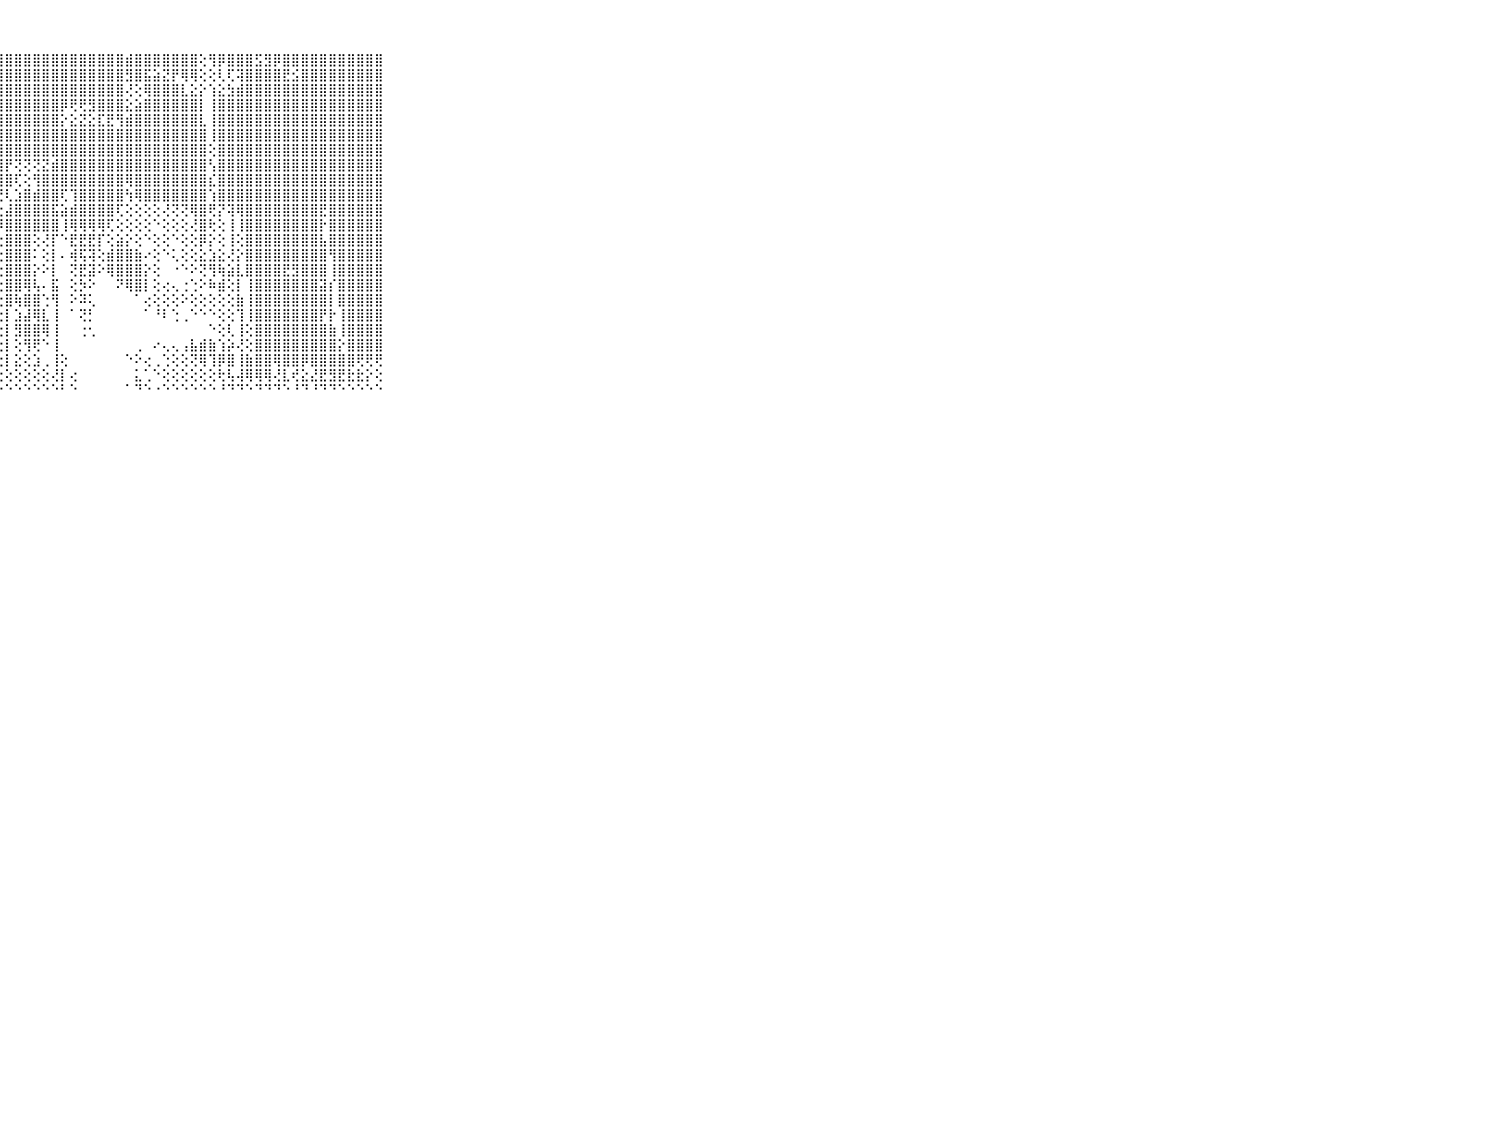

⠀⠀⠀⠀⠀⠀⠀⠀⠀⠀⠀⠀⠀⢱⣾⣿⣿⡿⢏⢕⣼⣿⣿⣿⣿⣿⣿⣿⣿⣿⣿⣿⣿⣿⣿⣿⣿⣿⣿⣿⣿⣾⣿⣿⣿⣿⣿⣿⣿⢕⢻⡿⣿⣿⣿⣫⣻⡿⣿⣿⣿⣿⣿⣿⣿⣿⣿⣿⣿⠀⠀⠀⠀⠀⠀⠀⠀⠀⠀⠀⠀
⠀⠀⠀⠀⠀⠀⠀⠀⠀⠀⠀⠀⠀⠀⣜⢿⢟⢕⣱⡕⢺⣿⣿⣿⣿⣿⣿⣿⣿⣿⣿⣿⣿⣿⣿⣿⣿⣿⣿⣿⣿⣻⣿⣯⣵⣝⡟⢿⢿⢕⢕⢇⢏⢽⣿⣿⣿⣿⣟⣪⣿⣿⣿⣿⣿⣿⣿⣿⣿⠀⠀⠀⠀⠀⠀⠀⠀⠀⠀⠀⠀
⠀⠀⠀⠀⠀⠀⠀⠀⠀⠀⠀⠀⢀⢕⣿⣧⣕⣵⣿⣧⣼⣿⣿⣿⣿⣿⡿⣻⣿⣿⣿⣿⣿⣿⣿⣿⣿⣿⣿⣿⣿⢜⢕⢿⣿⣿⣿⣇⣕⡕⢱⣕⣳⣾⣿⣿⣿⣿⣿⣿⣿⣿⣿⣿⣿⣿⣿⣿⣿⠀⠀⠀⠀⠀⠀⠀⠀⠀⠀⠀⠀
⠀⠀⠀⠀⠀⠀⠀⠀⠀⠀⠀⠀⢕⢱⣿⢟⢜⢻⣿⣯⣹⣿⣿⣿⣿⣿⣿⣿⣿⣿⣿⣿⣿⣿⡿⢟⢟⣻⣿⣿⣿⣕⣵⣿⣿⣿⣿⣿⣿⡇⢸⣿⣿⣿⣿⣿⣿⣿⣿⣿⣿⣿⣿⣿⣿⣿⣿⣿⣿⠀⠀⠀⠀⠀⠀⠀⠀⠀⠀⠀⠀
⠀⠀⠀⠀⠀⠀⠀⠀⠀⠀⠀⠀⠑⠘⢕⣱⣾⣧⢝⢕⣾⣿⣿⣿⣿⣿⣿⣿⣿⣿⣿⣿⣿⣿⡕⣕⣝⣕⣏⣟⢻⣾⣿⣿⣿⣿⣿⣿⣿⣇⢸⣿⣿⣿⣿⣿⣿⣿⣿⣿⣿⣿⣿⣿⣿⣿⣿⣿⣿⠀⠀⠀⠀⠀⠀⠀⠀⠀⠀⠀⠀
⠀⠀⠀⠀⠀⠀⠀⠀⠀⠀⠀⠀⢀⢕⣱⣿⣿⣿⣿⣮⣿⣿⣿⣿⣿⣿⣿⣿⣿⣿⣿⣿⣿⣿⣿⣿⣿⣿⣿⣿⣿⣿⣿⣿⣿⣿⣿⣿⣿⣿⢸⣿⣿⣿⣿⣿⣿⣿⣿⣿⣿⣿⣿⣿⣿⣿⣿⣿⣿⠀⠀⠀⠀⠀⠀⠀⠀⠀⠀⠀⠀
⠀⠀⠀⠀⠀⠀⠀⠀⠀⠀⠀⠀⢕⢱⣿⣿⣿⣿⣿⣿⣿⣿⣿⣿⣿⣿⣿⣿⣿⣿⣿⣿⣿⣿⣿⣿⣿⣿⣿⣿⣿⣿⣿⣿⣿⣿⣿⣿⣿⣿⢕⣿⣿⣿⣿⣿⣿⣿⣿⣿⣿⣿⣿⣿⣿⣿⣿⣿⣿⠀⠀⠀⠀⠀⠀⠀⠀⠀⠀⠀⠀
⠀⠀⠀⠀⠀⠀⠀⠀⠀⠀⠀⢄⢕⣸⣿⣿⣿⣿⣿⣿⣿⣿⢿⢿⢿⢟⢟⣿⡟⢝⢝⢝⣝⣾⣿⣿⣿⣿⣿⣿⣿⣿⣿⣿⣿⣿⣿⣿⣿⣿⢣⣿⣿⣿⣿⣿⣿⣿⣿⣿⣿⣿⣿⣿⣿⣿⣿⣿⣿⠀⠀⠀⠀⠀⠀⠀⠀⠀⠀⠀⠀
⠀⠀⠀⠀⠀⠀⠀⠀⠀⠀⠀⠕⢕⣽⣿⣿⣿⣿⣿⡇⢕⣵⡕⢕⣵⣷⢾⣿⣿⢏⢕⢻⣿⣿⣿⣿⣿⣿⣿⣿⣿⢿⣿⣿⣿⣿⣿⣿⣿⣿⣎⣿⣿⣿⣿⣿⣿⣿⣿⣿⣿⣿⣿⣿⣿⣿⣿⣿⣿⠀⠀⠀⠀⠀⠀⠀⠀⠀⠀⠀⠀
⠀⠀⠀⠀⠀⠀⠀⠀⠀⠀⠀⠀⢕⢸⣿⣿⣿⣿⣿⣧⣽⢟⢕⣵⡝⢿⢿⢟⢇⣱⣿⣾⣿⣿⢏⢹⣿⣿⣿⣿⣿⢳⢿⣿⣿⣿⣿⣿⣿⣿⢱⣿⣿⣿⣿⣿⣿⣿⣿⣿⣿⣿⣿⣿⣿⣿⣿⣿⣿⠀⠀⠀⠀⠀⠀⠀⠀⠀⠀⠀⠀
⠀⠀⠀⠀⠀⠀⠀⠀⠀⠀⠀⠕⢱⢸⣿⣿⣿⣿⣿⡇⢕⢱⣿⣿⣷⣕⢕⢕⣼⣿⣿⣿⣿⣯⣵⣾⣿⣿⣿⣿⢏⢕⢕⢕⢕⢜⢝⢝⢿⣿⢟⡝⢽⢿⣿⣿⣿⣿⣿⣿⣿⣿⣟⣿⣿⣿⣿⣿⣿⠀⠀⠀⠀⠀⠀⠀⠀⠀⠀⠀⠀
⠀⠀⠀⠀⠀⠀⠀⠀⠀⠀⠀⢔⢸⣾⣿⣿⣿⣿⣿⣧⡱⣿⣿⣿⣿⣿⣟⡺⣿⣿⣿⣿⣿⣿⢸⢿⢿⢿⢿⢏⢕⢕⢕⢕⠑⢕⢕⢕⢜⣿⢗⢕⢸⢸⣿⣿⣿⣿⣿⣿⣿⣿⡗⣿⣿⣿⣿⣿⣿⠀⠀⠀⠀⠀⠀⠀⠀⠀⠀⠀⠀
⠀⠀⠀⠀⠀⠀⠀⠀⠀⠀⠀⣵⣼⣿⣿⣿⣿⣿⣿⣿⣹⣿⣿⣿⣿⣿⣿⢕⣿⣿⣿⢕⢜⡏⠑⣟⣟⣟⡏⢕⣵⡕⢕⠑⢕⢕⠑⢕⢕⡿⡕⢕⢸⢕⣿⣿⣿⣿⣿⣿⣿⣿⣧⣿⣿⣿⣿⣿⣿⠀⠀⠀⠀⠀⠀⠀⠀⠀⠀⠀⠀
⠀⠀⠀⠀⠀⠀⠀⠀⠀⠀⠀⣿⣿⣿⣿⣯⣿⣿⣿⣿⣿⣿⣿⣿⣿⣿⡿⢕⣿⣿⣿⠅⢕⡇⠄⢾⢯⢽⢕⣾⣿⣿⣷⠔⢕⠑⢅⢕⢕⣕⣱⣕⢜⡕⣿⣿⣿⣿⣿⣿⣿⣿⣿⢻⣿⣿⣿⣿⣿⠀⠀⠀⠀⠀⠀⠀⠀⠀⠀⠀⠀
⠀⠀⠀⠀⠀⠀⠀⠀⠀⠀⠀⢿⣿⣿⣯⢽⣿⣿⣿⣿⡿⣿⣿⣿⣿⣿⣿⢕⣿⣿⣿⡕⠕⡇⠀⢝⣟⣽⠕⢿⣿⣿⣿⡕⢕⠀⠐⠑⠕⢝⢻⢷⣵⣇⣿⣿⣿⣿⣟⣻⣿⣿⣿⢸⣿⣿⣿⣿⣿⠀⠀⠀⠀⠀⠀⠀⠀⠀⠀⠀⠀
⠀⠀⠀⠀⠀⠀⠀⠀⠀⠀⠀⢕⢞⢿⣿⢾⢿⣿⣿⣿⣗⣿⣿⣿⣿⣿⡏⢕⣿⣿⢿⢧⠄⣯⠀⢕⡳⠕⠀⠀⠝⢿⣿⡇⢕⢔⢄⢐⢑⠕⠷⣾⢕⡇⢸⣿⣿⣿⣿⣿⣿⣿⣽⡎⣿⣿⣿⣿⣿⠀⠀⠀⠀⠀⠀⠀⠀⠀⠀⠀⠀
⠀⠀⠀⠀⠀⠀⠀⠀⠀⠀⠀⢕⢕⢕⢇⣴⣴⡅⣿⡿⢇⣽⣿⣿⣿⣿⡮⢕⣿⢷⣿⣿⢑⢻⠀⠕⠽⢅⠀⠀⠀⠀⠁⢔⢕⢕⢕⠕⢕⢕⢕⢕⢕⣷⢸⣿⣿⣿⣿⣿⣿⣿⣿⡇⣿⣿⣿⣿⣿⠀⠀⠀⠀⠀⠀⠀⠀⠀⠀⠀⠀
⠀⠀⠀⠀⠀⠀⠀⠀⠀⠀⠀⠁⠁⠀⣿⣿⣿⡇⢻⢕⢕⣷⣿⢿⢿⣿⡇⢕⡇⣱⣼⢿⣇⢸⠀⠁⢝⡃⠀⠀⠀⠀⠀⠁⠘⠇⢑⢀⠑⠑⠑⢕⢕⢹⢸⣿⣿⣿⣿⣿⣿⣿⡟⡗⢸⣿⣿⣿⣿⠀⠀⠀⠀⠀⠀⠀⠀⠀⠀⠀⠀
⠀⠀⠀⠀⠀⠀⠀⠀⠀⠀⠀⢀⠕⠀⠘⣿⣿⡇⠜⡕⢕⢿⣿⣿⢝⣿⡗⢕⡇⣻⣿⣿⢿⢸⠀⠀⢐⢂⠀⠀⠀⠀⠀⠀⠀⠀⠀⠀⠀⠀⠑⢕⢇⢸⢕⣿⣿⣿⣿⣿⣿⣿⣿⣷⢸⣿⣿⣿⣿⠀⠀⠀⠀⠀⠀⠀⠀⠀⠀⠀⠀
⠀⠀⠀⠀⠀⠀⠀⠀⠀⠀⠀⠑⠀⠀⠀⢸⣿⣿⢄⢕⢜⢇⣟⢟⢸⣿⡟⢕⡇⢕⢻⢟⠑⢸⠀⠀⠀⠀⠀⠀⠀⠀⢀⠀⠔⢄⢄⢠⣧⣾⣷⢱⡵⢜⢕⣿⣿⣿⣿⣿⣿⣿⣿⣿⡕⣿⣿⣿⣿⠀⠀⠀⠀⠀⠀⠀⠀⠀⠀⠀⠀
⠀⠀⠀⠀⠀⠀⠀⠀⠀⠀⠀⠁⢕⠀⠀⠀⢻⣿⡇⢕⢕⢕⢕⢜⢜⣹⡕⢕⡇⣕⢕⣱⢀⢸⢕⠀⠀⠀⠀⠀⠀⠑⠕⢔⢀⢑⢕⢕⢝⢿⢹⡿⣿⢸⣷⣿⣿⢿⣿⣿⡿⣿⣿⣿⣿⣿⢟⢟⢟⠀⠀⠀⠀⠀⠀⠀⠀⠀⠀⠀⠀
⠀⠀⠀⠀⠀⠀⠀⠀⠀⠀⠀⠀⢁⠀⠀⠀⠜⣿⣿⡔⢕⢝⠕⢕⢕⢕⢕⢕⢕⢕⢕⢕⢕⢜⡇⢔⠀⠀⠀⠀⠀⠀⣅⢁⠑⢕⢕⢕⢕⢕⢕⢗⢧⢼⢿⢿⢿⢜⣇⢞⣕⣜⣟⣻⣟⣗⣗⡕⢕⠀⠀⠀⠀⠀⠀⠀⠀⠀⠀⠀⠀
⠀⠀⠀⠀⠀⠀⠀⠀⠀⠀⠀⠀⠑⠀⠀⠀⠀⠛⠛⠃⠑⠐⠑⠑⠑⠑⠑⠑⠑⠑⠑⠑⠑⠑⠃⠑⠀⠀⠀⠀⠀⠁⠙⠑⠐⠑⠑⠑⠑⠑⠑⠘⠙⠙⠑⠙⠙⠙⠑⠘⠙⠘⠙⠙⠑⠑⠑⠑⠑⠀⠀⠀⠀⠀⠀⠀⠀⠀⠀⠀⠀